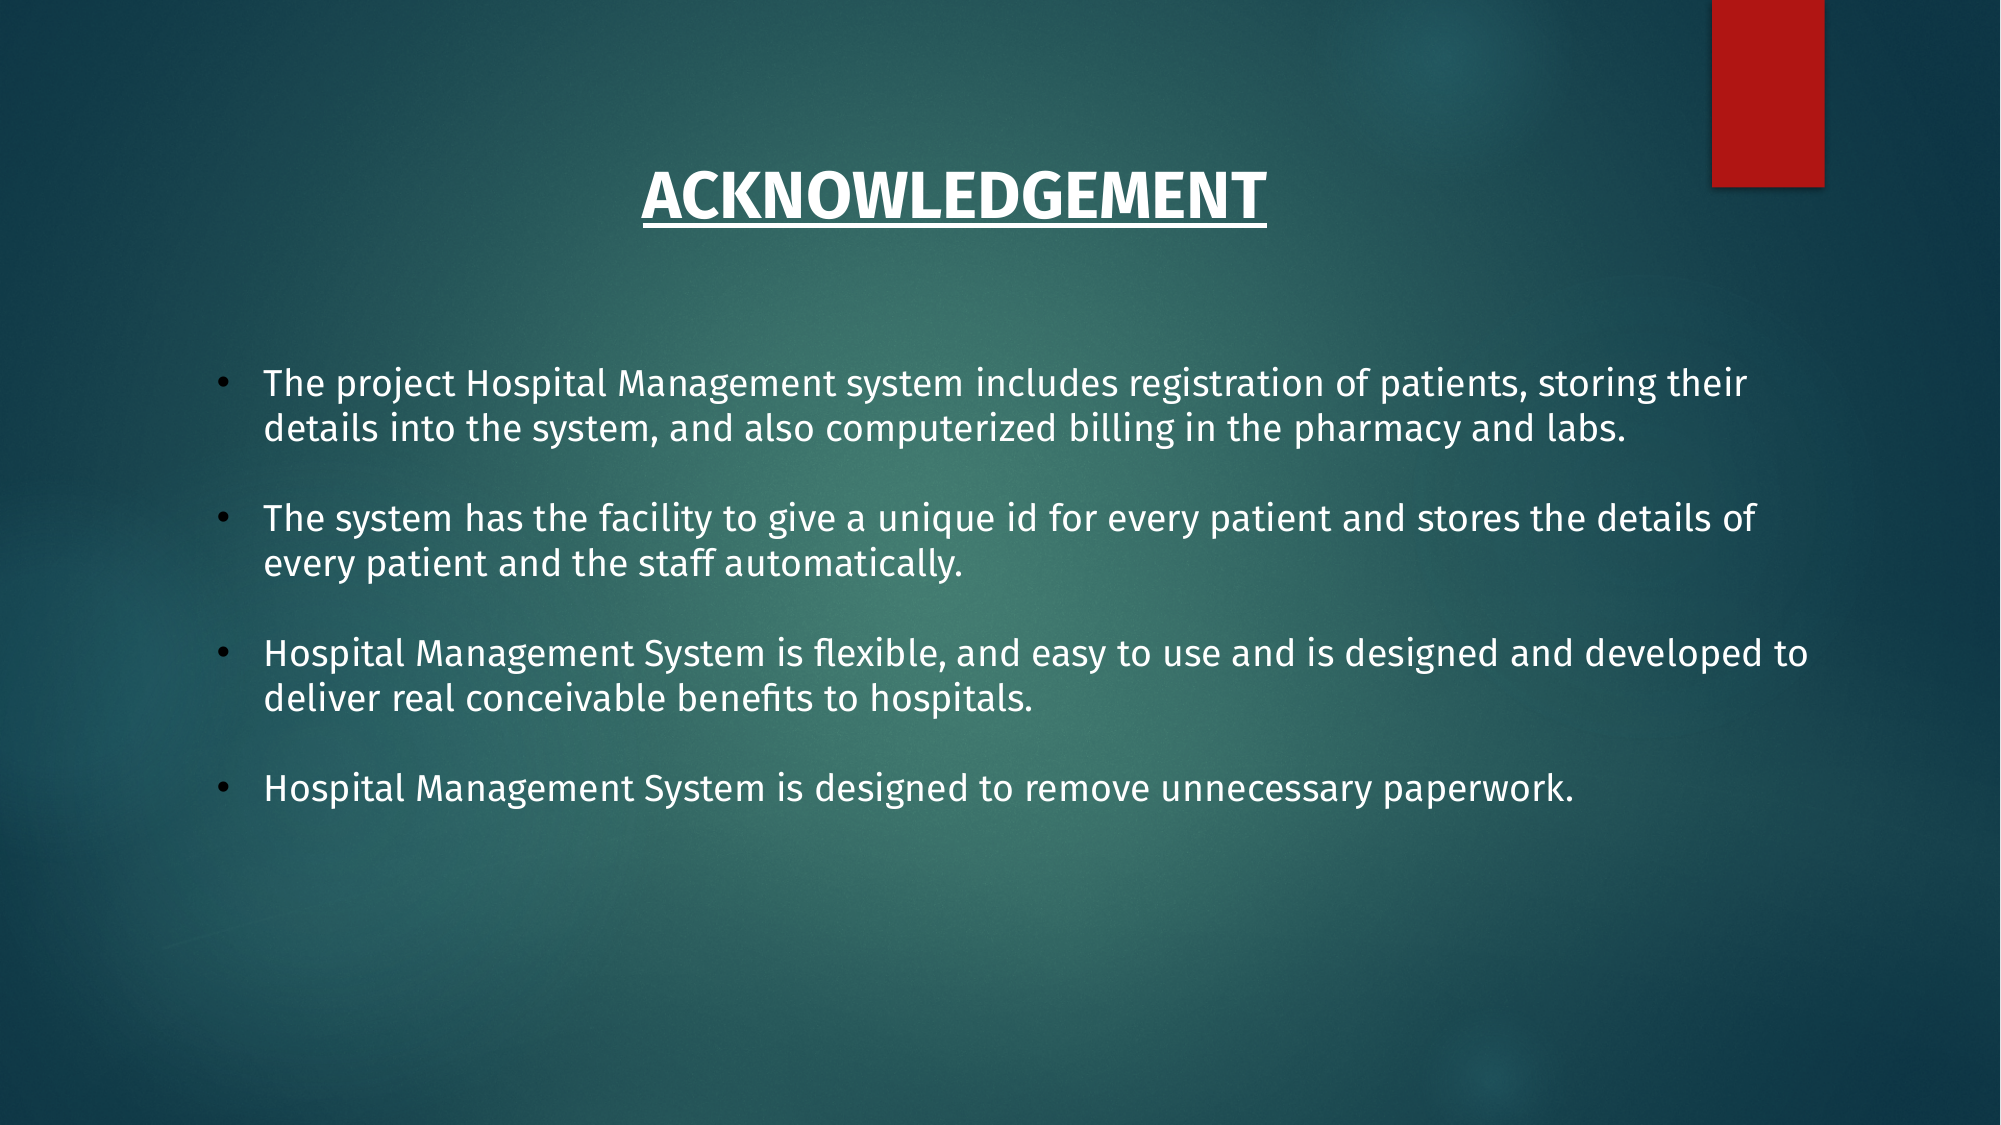

ACKNOWLEDGEMENT
The project Hospital Management system includes registration of patients, storing their details into the system, and also computerized billing in the pharmacy and labs.

The system has the facility to give a unique id for every patient and stores the details of every patient and the staff automatically.

Hospital Management System is flexible, and easy to use and is designed and developed to deliver real conceivable benefits to hospitals.

Hospital Management System is designed to remove unnecessary paperwork.